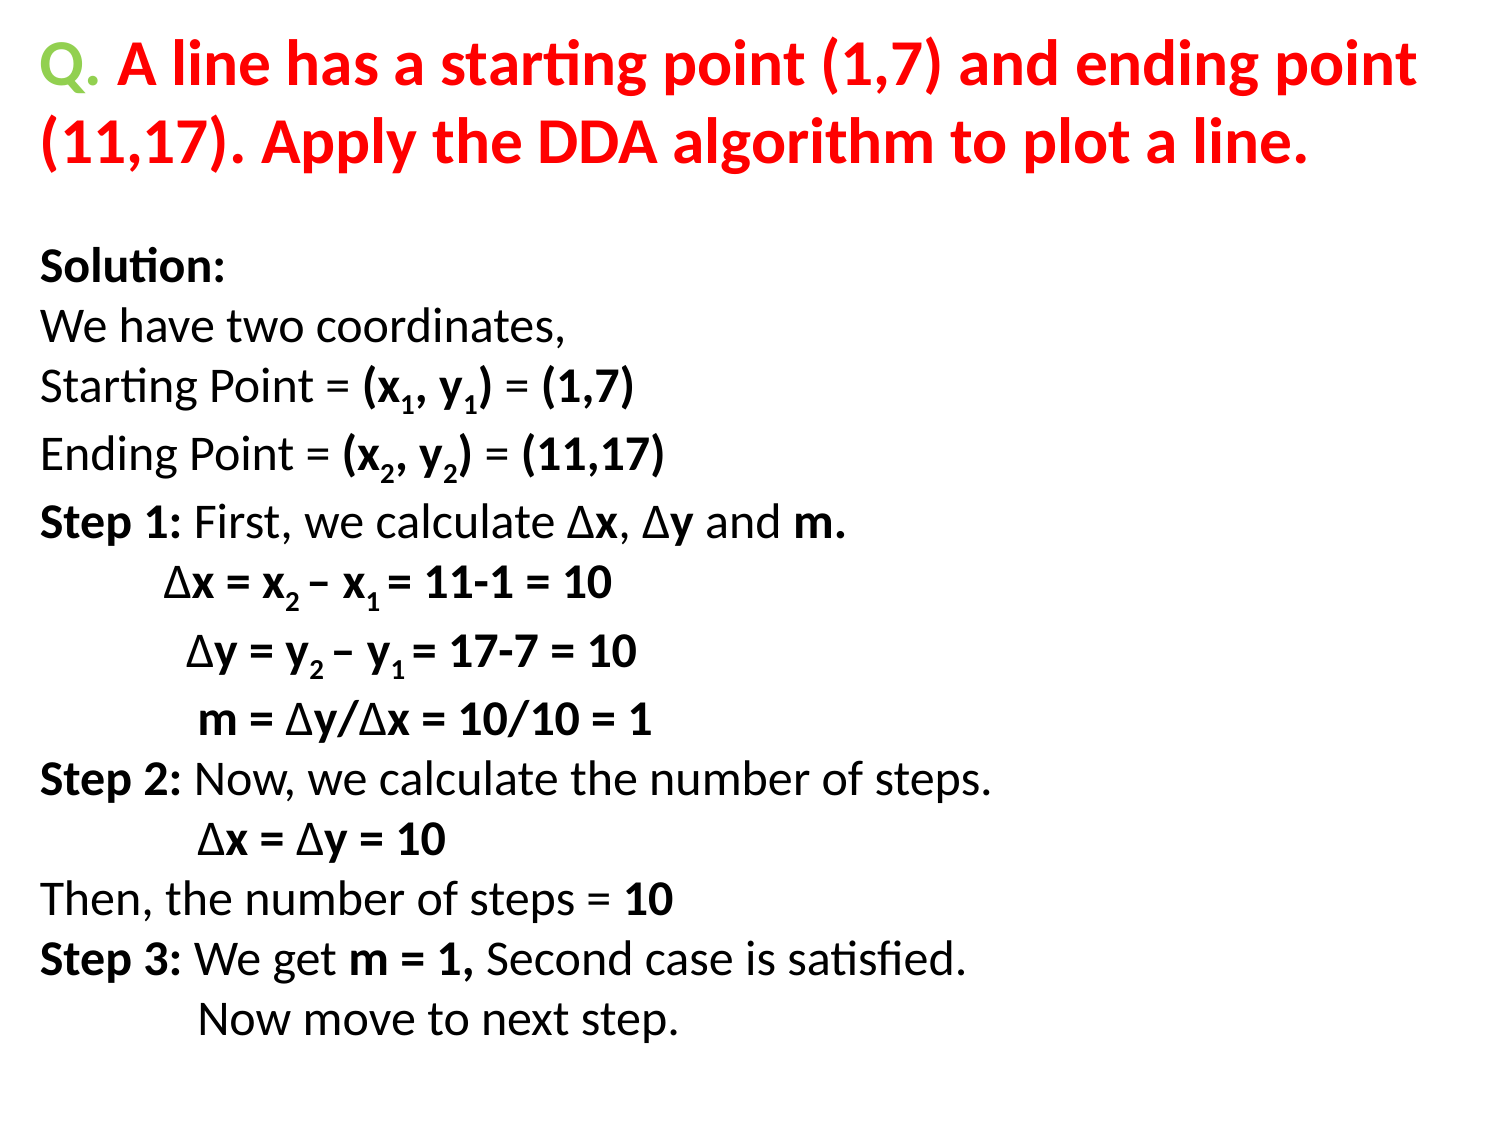

Q. A line has a starting point (1,7) and ending point (11,17). Apply the DDA algorithm to plot a line.
Solution:
We have two coordinates,
Starting Point = (x1, y1) = (1,7)
Ending Point = (x2, y2) = (11,17)
Step 1: First, we calculate Δx, Δy and m.
           Δx = x2 – x1 = 11-1 = 10
             Δy = y2 – y1 = 17-7 = 10
              m = Δy/Δx = 10/10 = 1
Step 2: Now, we calculate the number of steps.
              Δx = Δy = 10
Then, the number of steps = 10
Step 3: We get m = 1, Second case is satisfied.
              Now move to next step.